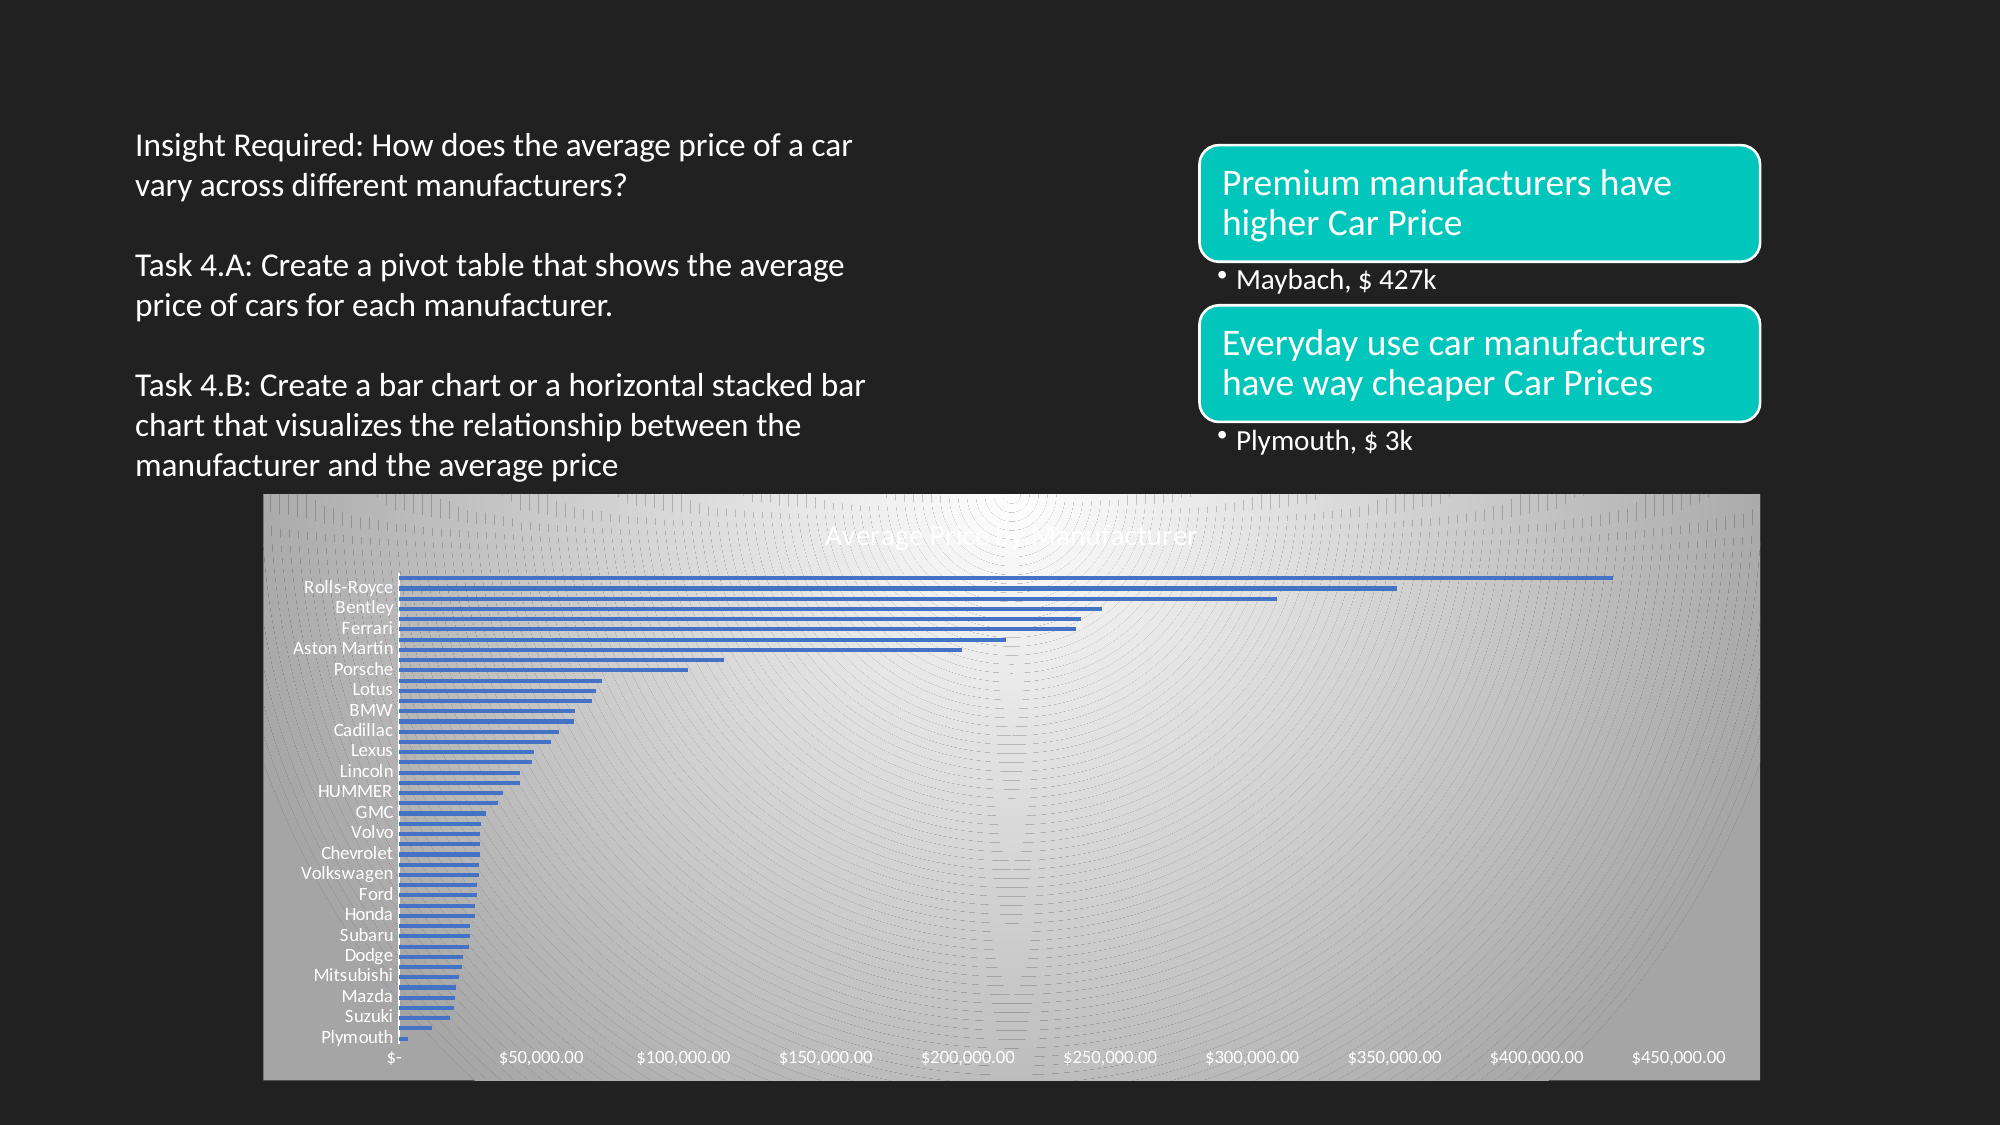

Insight Required: How does the average price of a car vary across different manufacturers?

Task 4.A: Create a pivot table that shows the average price of cars for each manufacturer.

Task 4.B: Create a bar chart or a horizontal stacked bar chart that visualizes the relationship between the manufacturer and the average price
Premium manufacturers have higher Car Price
Maybach, $ 427k
Everyday use car manufacturers have way cheaper Car Prices
Plymouth, $ 3k

### Chart: Average Price by Manufacturer

| Category | Total |
|---|---|
| Plymouth | 3122.9024390243903 |
| Oldsmobile | 11542.54 |
| Suzuki | 17907.207977207978 |
| Pontiac | 19321.548387096773 |
| Mazda | 19719.0570719603 |
| Scion | 19932.5 |
| Mitsubishi | 21215.47142857143 |
| FIAT | 22206.01694915254 |
| Dodge | 22390.059105431308 |
| Hyundai | 24597.036303630364 |
| Subaru | 24827.50390625 |
| Kia | 25112.389380530974 |
| Honda | 26629.81879194631 |
| Chrysler | 26722.96256684492 |
| Ford | 27393.420506912444 |
| Saab | 27413.504504504504 |
| Volkswagen | 28076.2 |
| Buick | 28206.61224489796 |
| Chevrolet | 28286.508566275923 |
| Nissan | 28513.366788321167 |
| Volvo | 28541.160142348755 |
| Toyota | 28946.1534320323 |
| GMC | 30493.299029126214 |
| Acura | 34887.5873015873 |
| HUMMER | 36464.41176470588 |
| Infiniti | 42394.21212121212 |
| Lincoln | 42494.3717948718 |
| Genesis | 46616.666666666664 |
| Lexus | 47549.069306930694 |
| Audi | 53457.77675840979 |
| Cadillac | 56231.317380352644 |
| Alfa Romeo | 61600.0 |
| BMW | 61775.20909090909 |
| Land Rover | 67823.21678321678 |
| Lotus | 69188.27586206897 |
| Mercedes-Benz | 71537.80965909091 |
| Porsche | 101622.39705882352 |
| Maserati | 114207.70689655172 |
| Aston Martin | 197910.37634408602 |
| Spyker | 213323.33333333334 |
| Ferrari | 238218.84057971014 |
| McLaren | 239805.0 |
| Bentley | 247169.32432432432 |
| Lamborghini | 308656.862745098 |
| Rolls-Royce | 351130.6451612903 |
| Maybach | 426914.28571428574 |